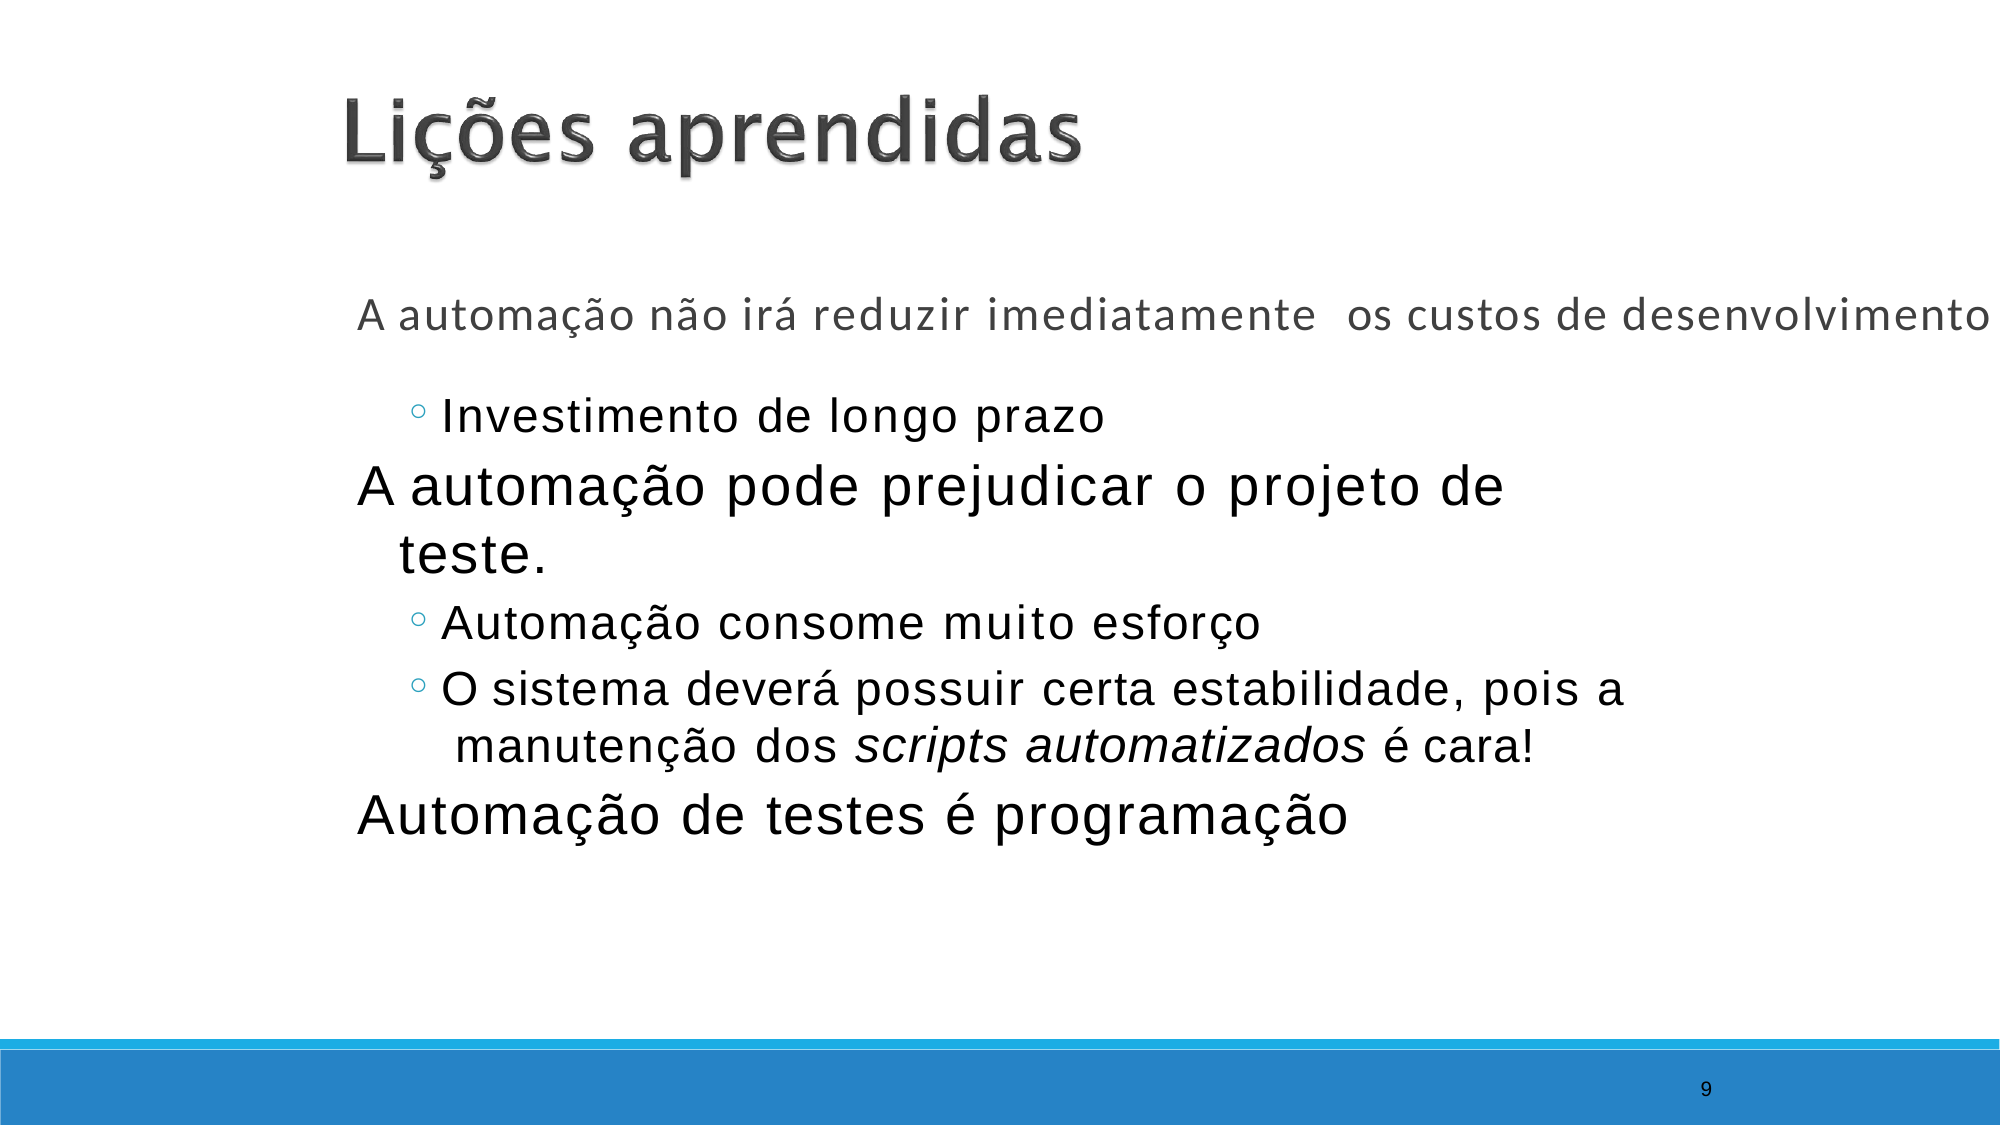

A automação não irá reduzir imediatamente  os custos de desenvolvimento
Investimento de longo prazo
A automação pode prejudicar o projeto de  teste.
Automação consome muito esforço
O sistema deverá possuir certa estabilidade, pois a  manutenção dos scripts automatizados é cara!
Automação de testes é programação
9